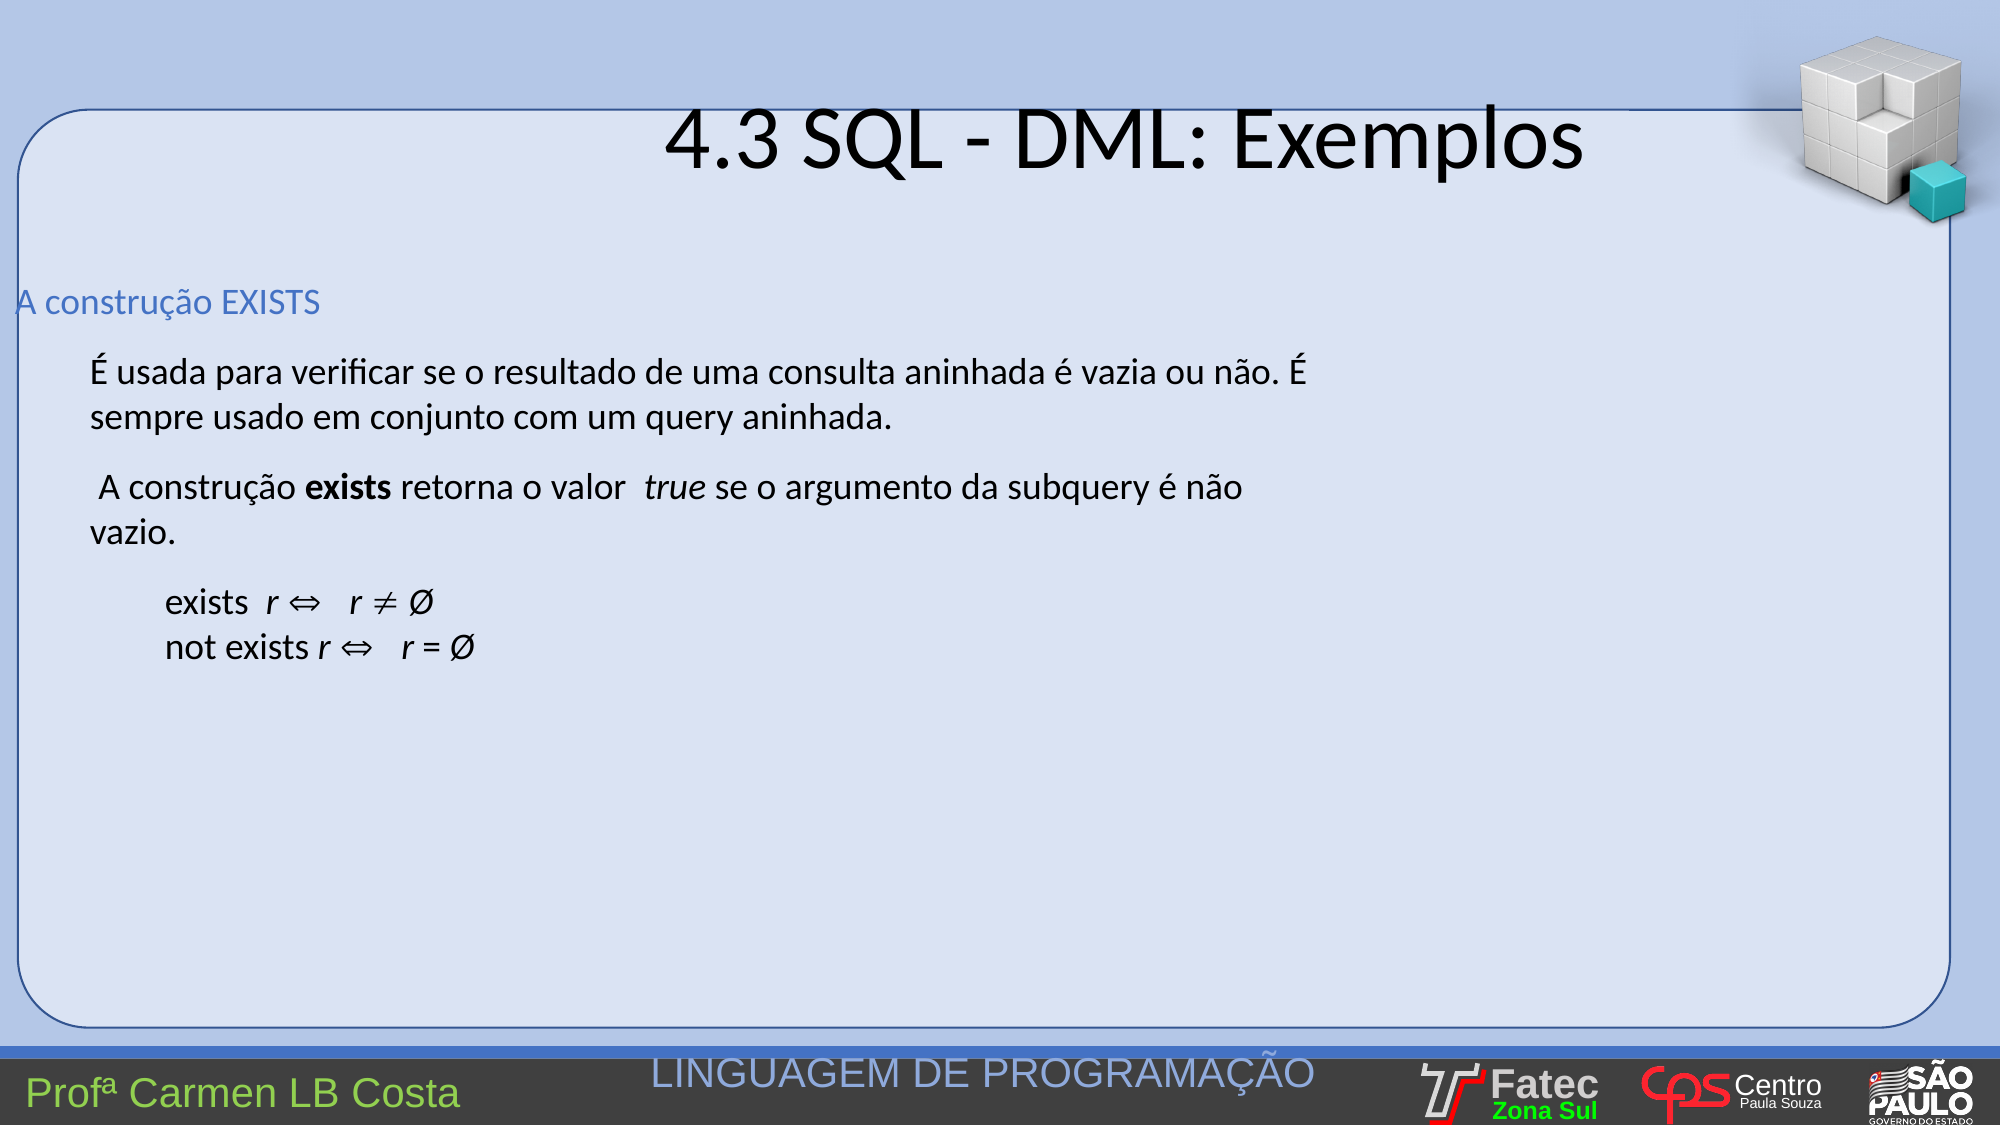

4.3 SQL - DML: Exemplos
A construção EXISTS

É usada para verificar se o resultado de uma consulta aninhada é vazia ou não. É sempre usado em conjunto com um query aninhada.

 A construção exists retorna o valor  true se o argumento da subquery é não vazio.

exists  r ⇔  r ≠ Ø
not exists r ⇔  r = Ø